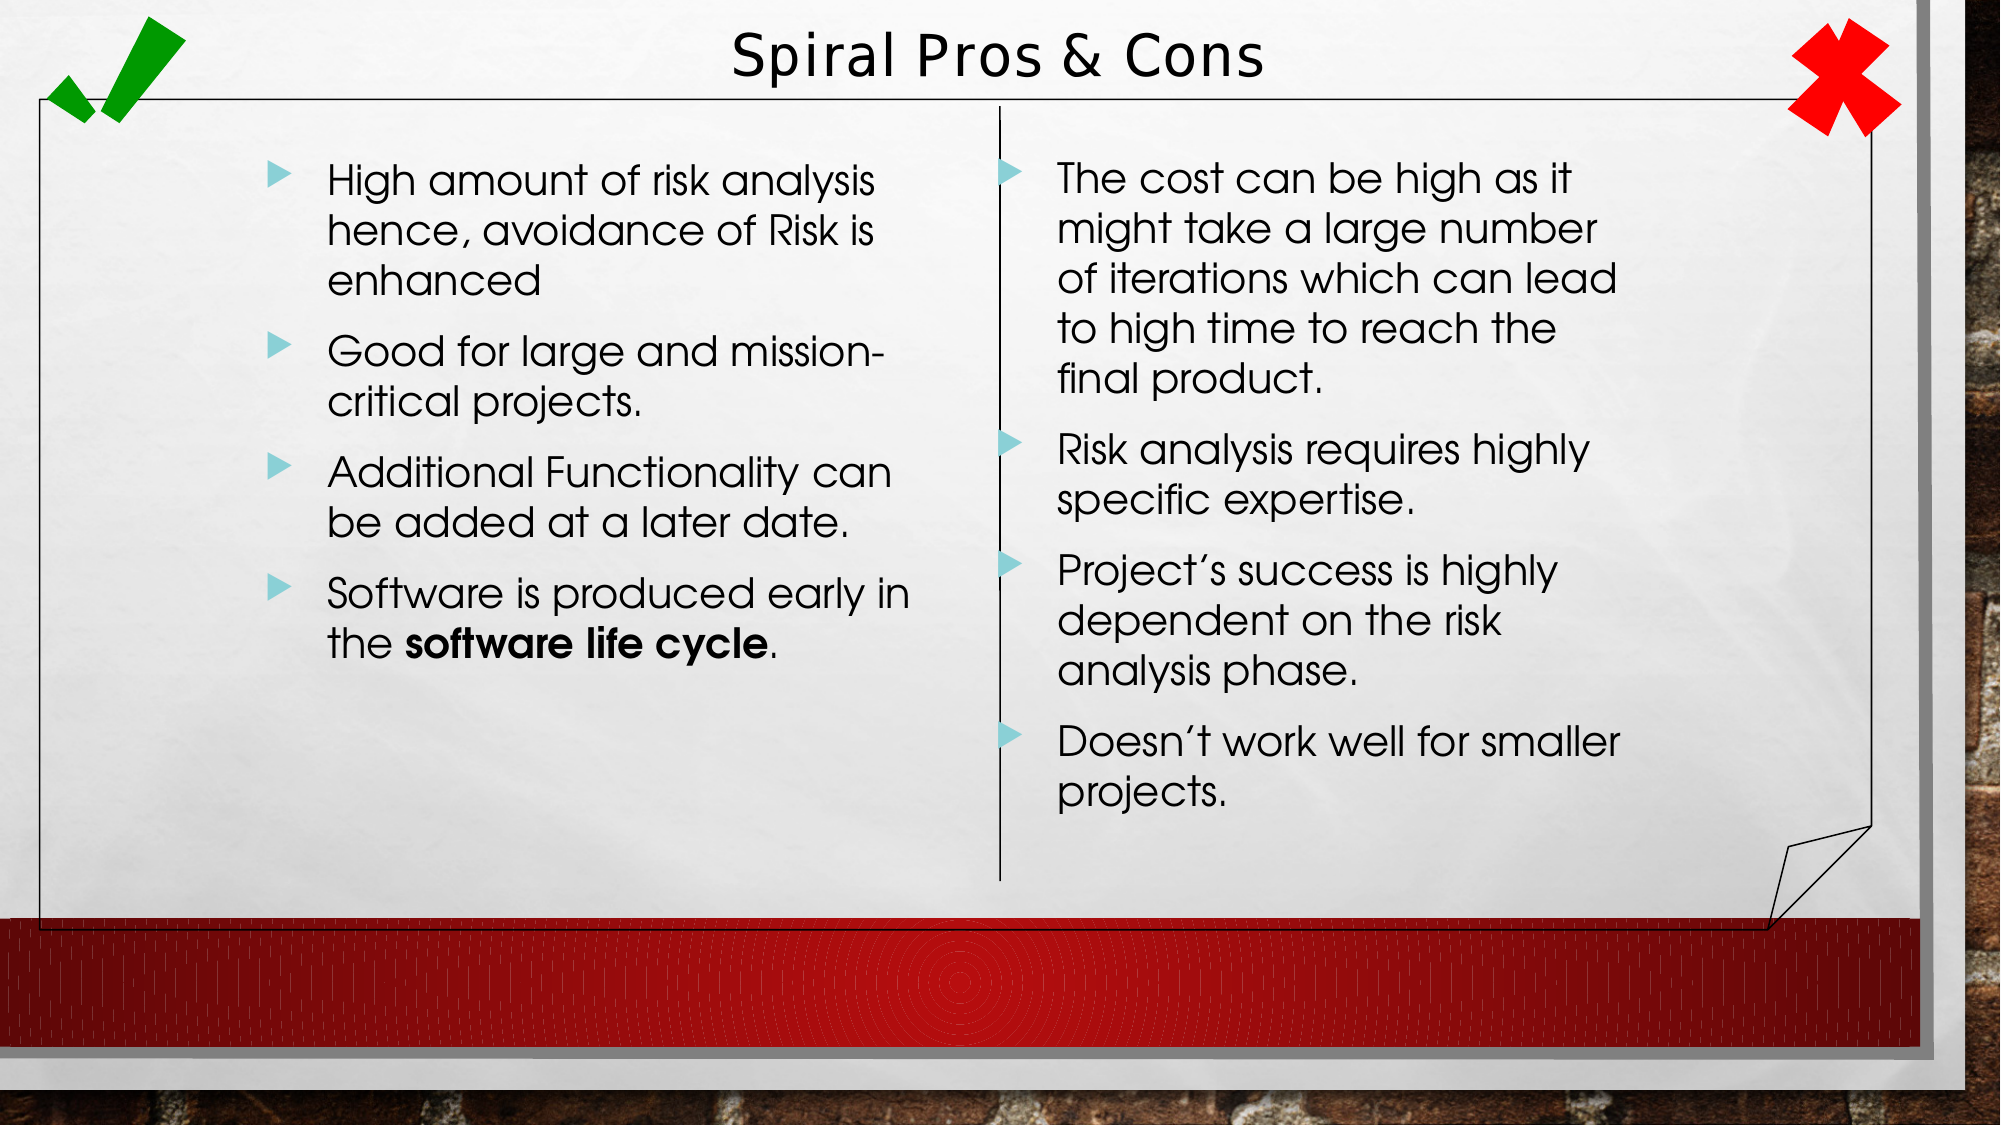

Spiral Pros & Cons

The cost can be high as it might take a large number of iterations which can lead to high time to reach the final product.
Risk analysis requires highly specific expertise.
Project’s success is highly dependent on the risk analysis phase.
Doesn’t work well for smaller projects.

High amount of risk analysis hence, avoidance of Risk is enhanced
Good for large and mission-critical projects.
Additional Functionality can be added at a later date.
Software is produced early in the software life cycle.